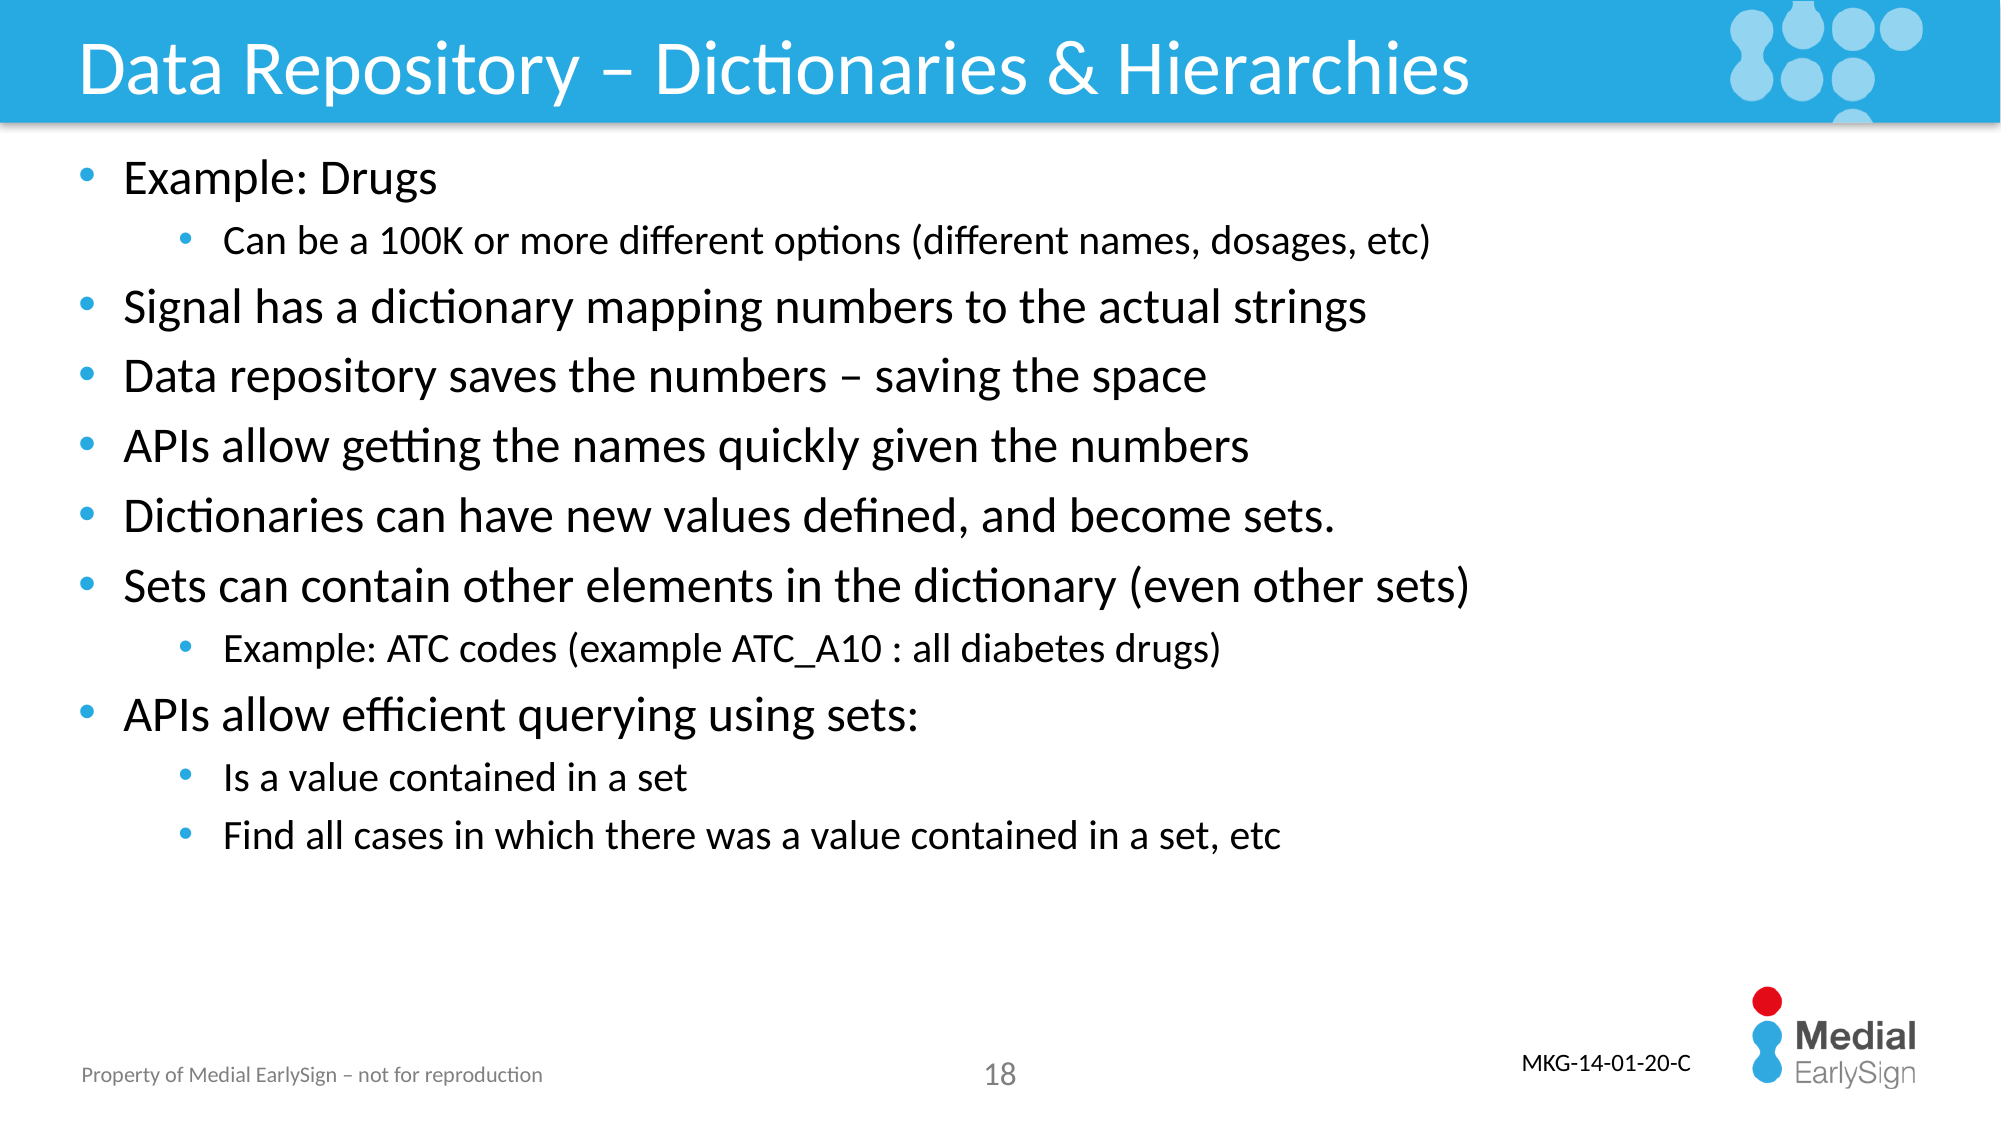

# Data Repository – Dictionaries & Hierarchies
Example: Drugs
Can be a 100K or more different options (different names, dosages, etc)
Signal has a dictionary mapping numbers to the actual strings
Data repository saves the numbers – saving the space
APIs allow getting the names quickly given the numbers
Dictionaries can have new values defined, and become sets.
Sets can contain other elements in the dictionary (even other sets)
Example: ATC codes (example ATC_A10 : all diabetes drugs)
APIs allow efficient querying using sets:
Is a value contained in a set
Find all cases in which there was a value contained in a set, etc